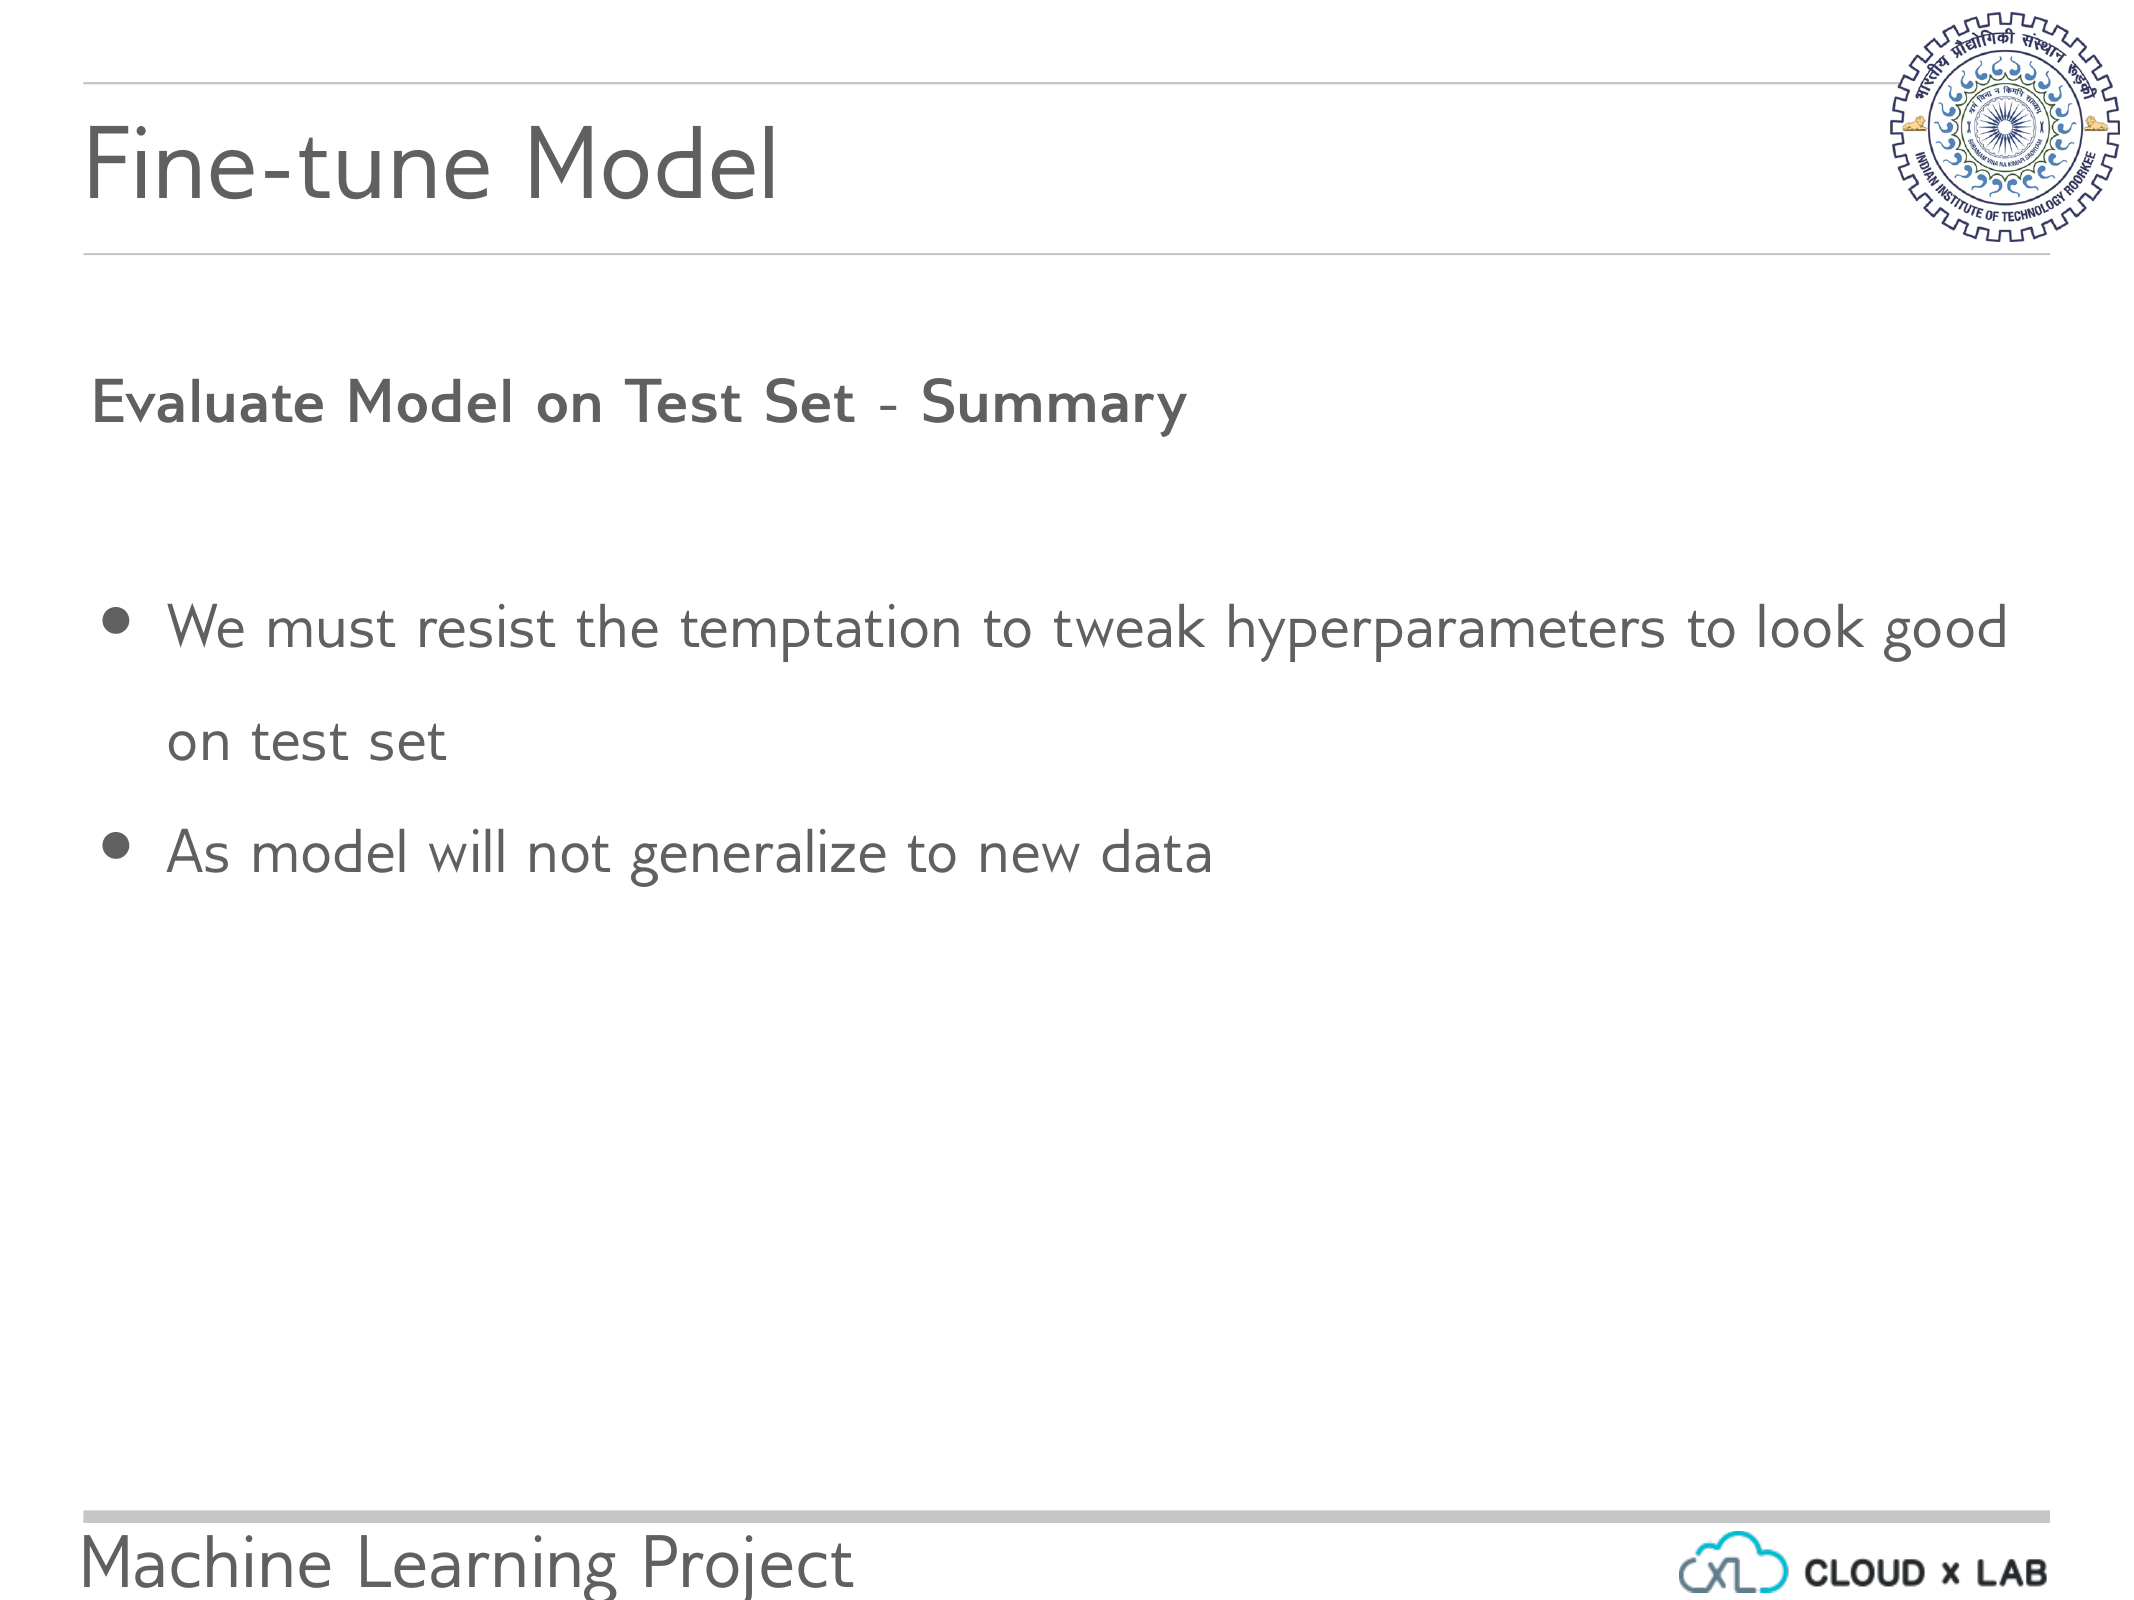

Fine-tune Model
Evaluate Model on Test Set - Summary

We must resist the temptation to tweak hyperparameters to look good on test set
As model will not generalize to new data